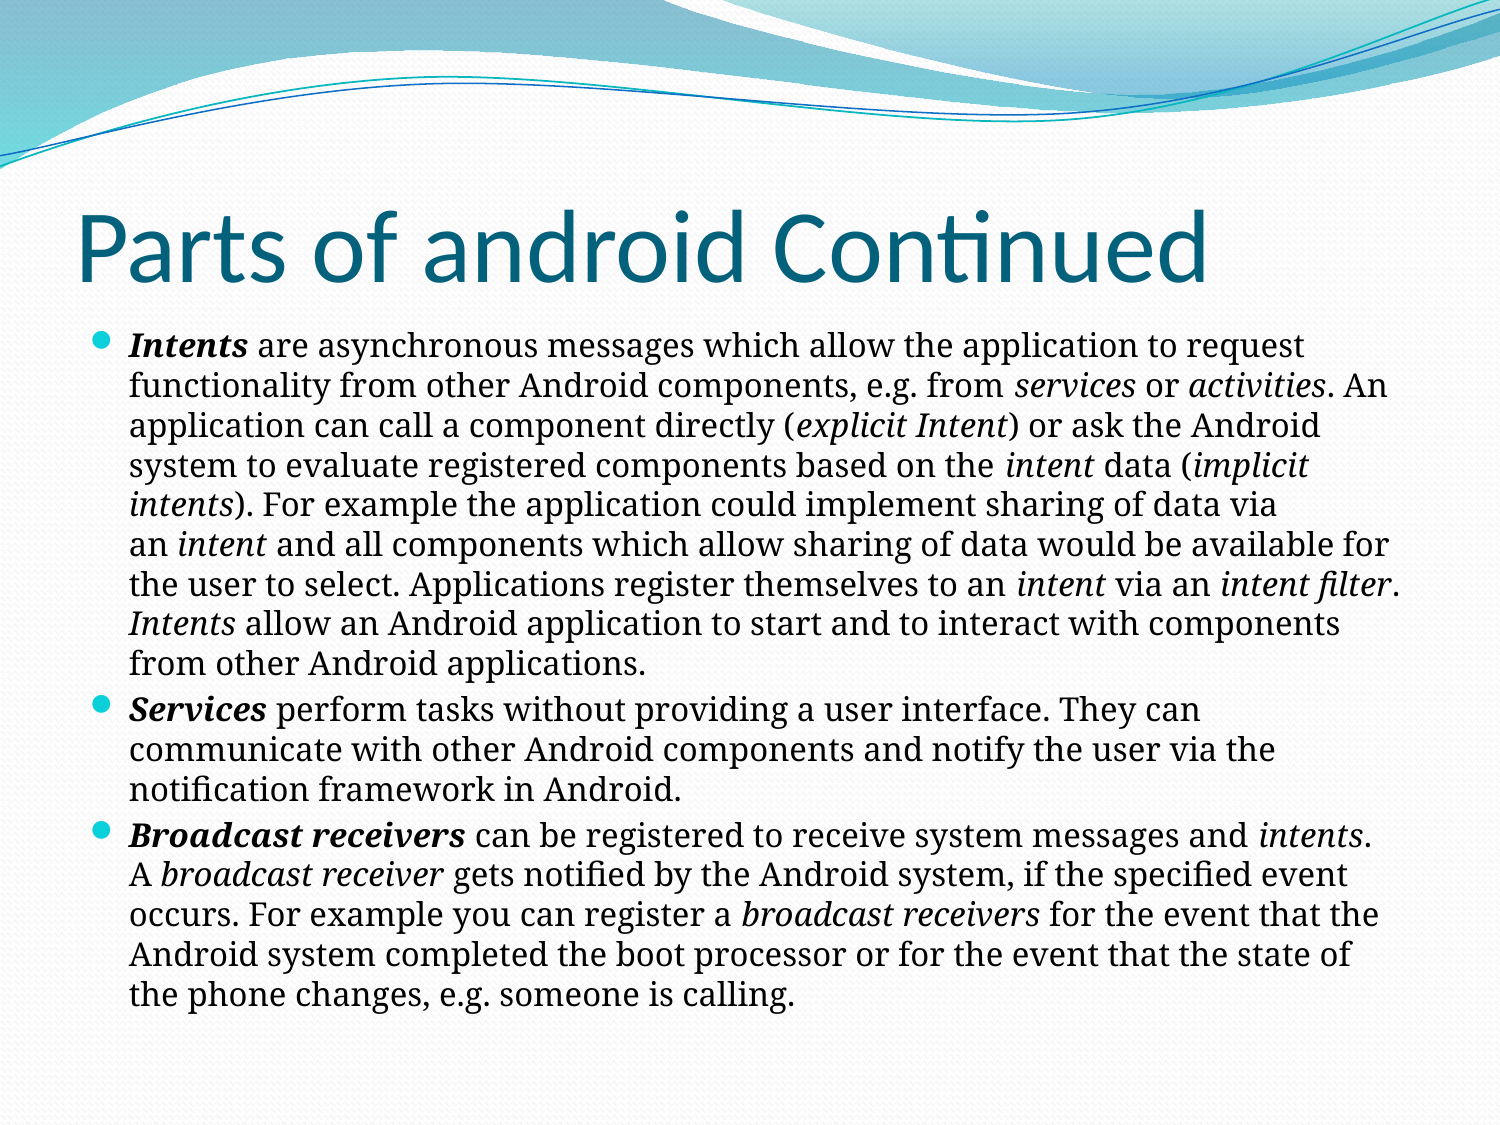

# Parts of android Continued
Intents are asynchronous messages which allow the application to request functionality from other Android components, e.g. from services or activities. An application can call a component directly (explicit Intent) or ask the Android system to evaluate registered components based on the intent data (implicit intents). For example the application could implement sharing of data via an intent and all components which allow sharing of data would be available for the user to select. Applications register themselves to an intent via an intent filter. Intents allow an Android application to start and to interact with components from other Android applications.
Services perform tasks without providing a user interface. They can communicate with other Android components and notify the user via the notification framework in Android.
Broadcast receivers can be registered to receive system messages and intents. A broadcast receiver gets notified by the Android system, if the specified event occurs. For example you can register a broadcast receivers for the event that the Android system completed the boot processor or for the event that the state of the phone changes, e.g. someone is calling.